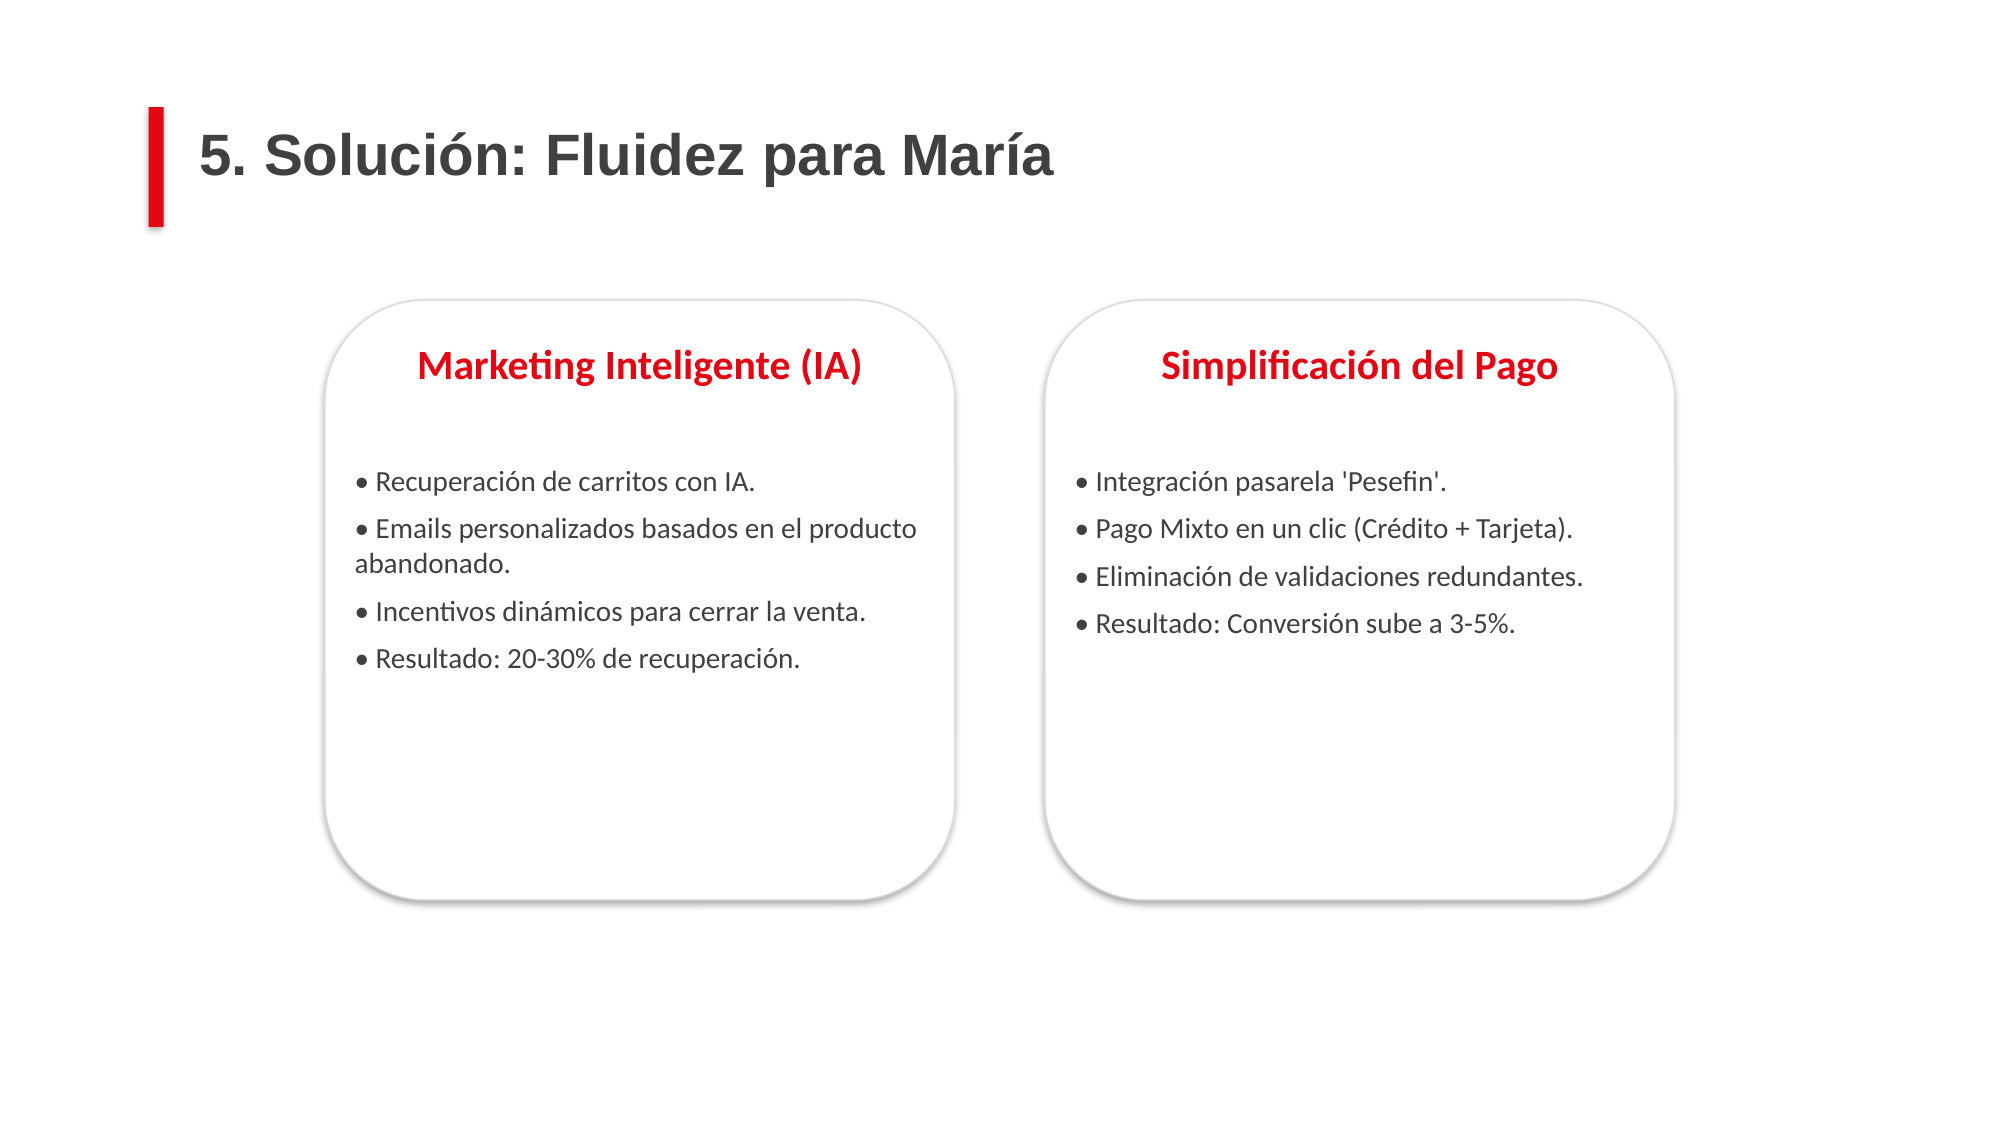

5. Solución: Fluidez para María

Marketing Inteligente (IA)
Simplificación del Pago

• Recuperación de carritos con IA.
• Emails personalizados basados en el producto abandonado.
• Incentivos dinámicos para cerrar la venta.
• Resultado: 20-30% de recuperación.

• Integración pasarela 'Pesefin'.
• Pago Mixto en un clic (Crédito + Tarjeta).
• Eliminación de validaciones redundantes.
• Resultado: Conversión sube a 3-5%.